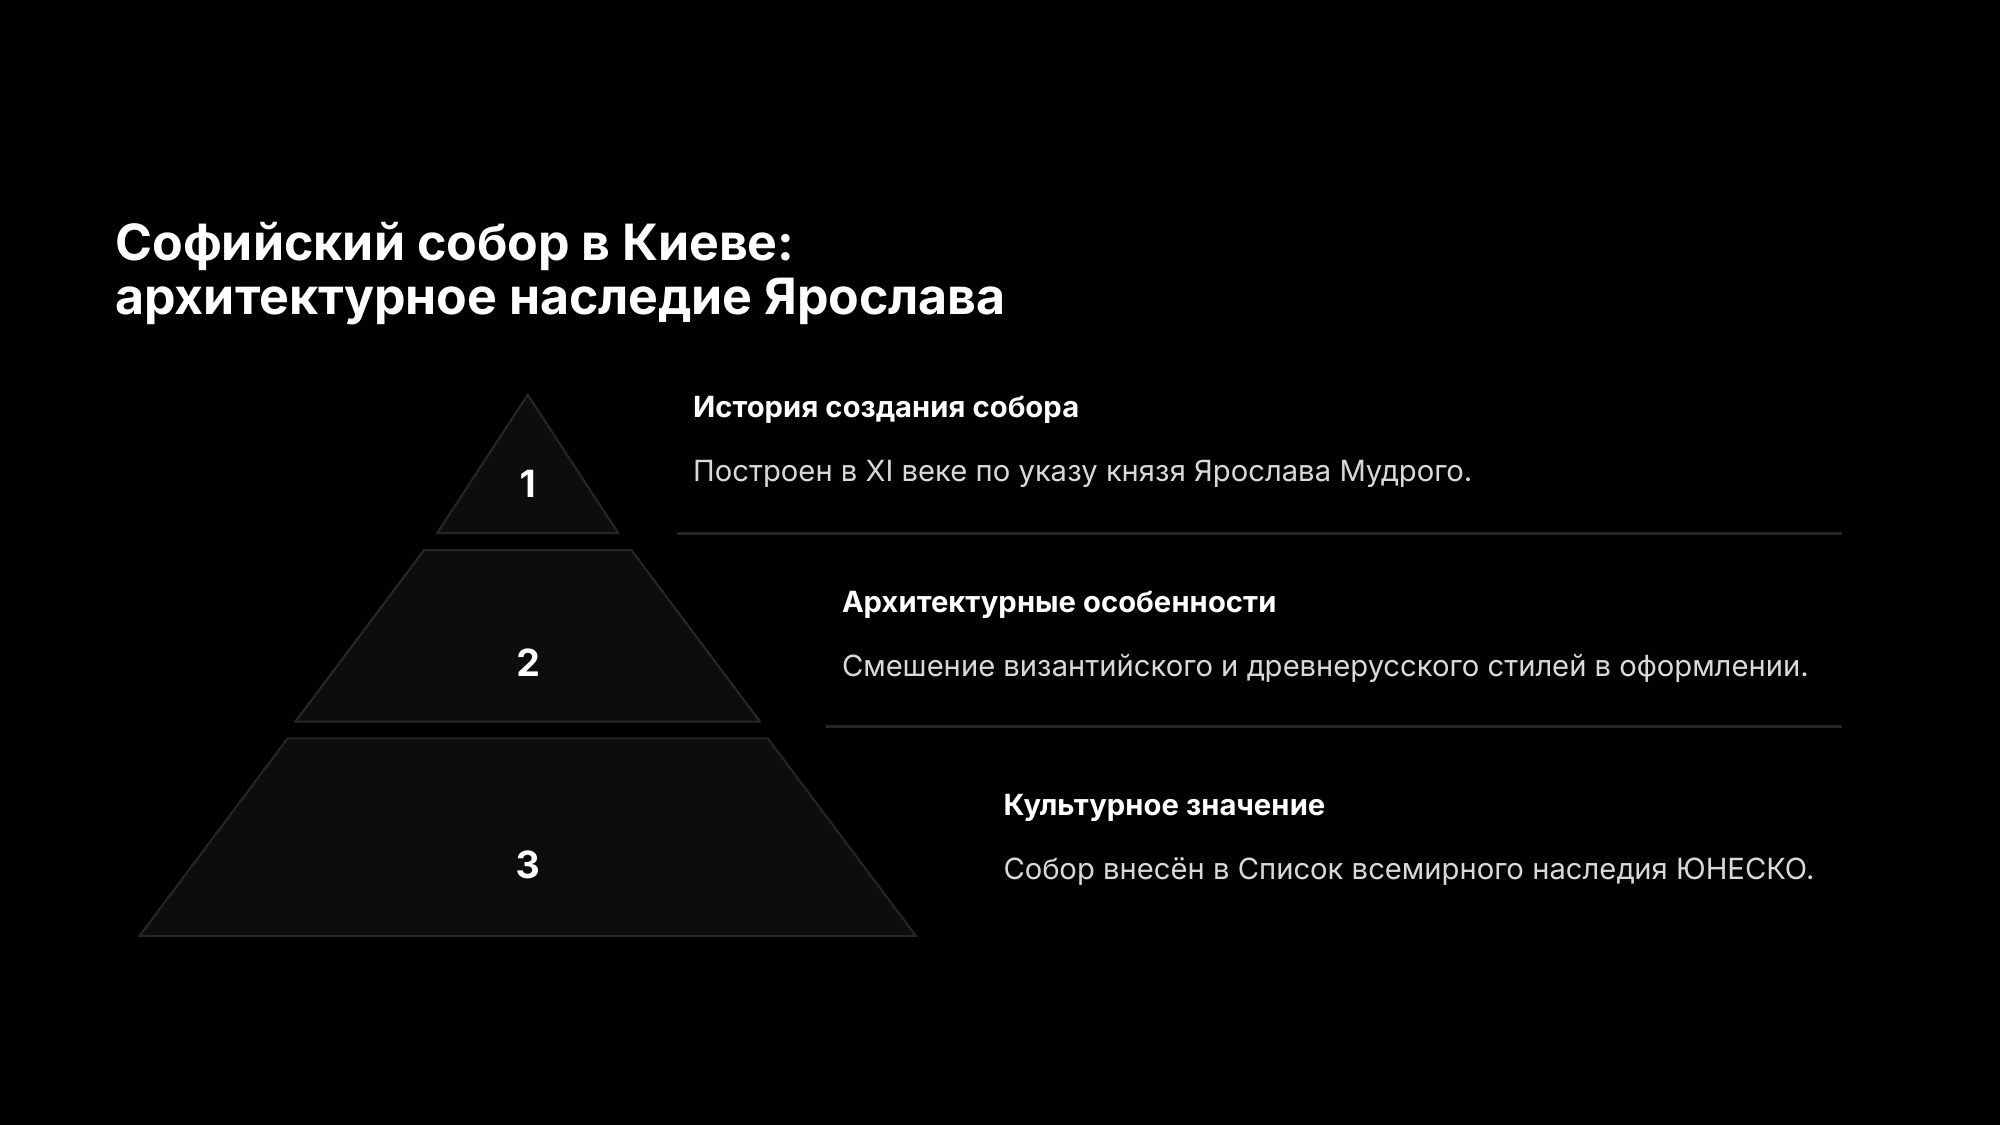

# Софийский собор в Киеве: архитектурное наследие Ярослава
История создания собора
Построен в XI веке по указу князя Ярослава Мудрого.
Архитектурные особенности
Смешение византийского и древнерусского стилей в оформлении.
Культурное значение
Собор внесён в Список всемирного наследия ЮНЕСКО.